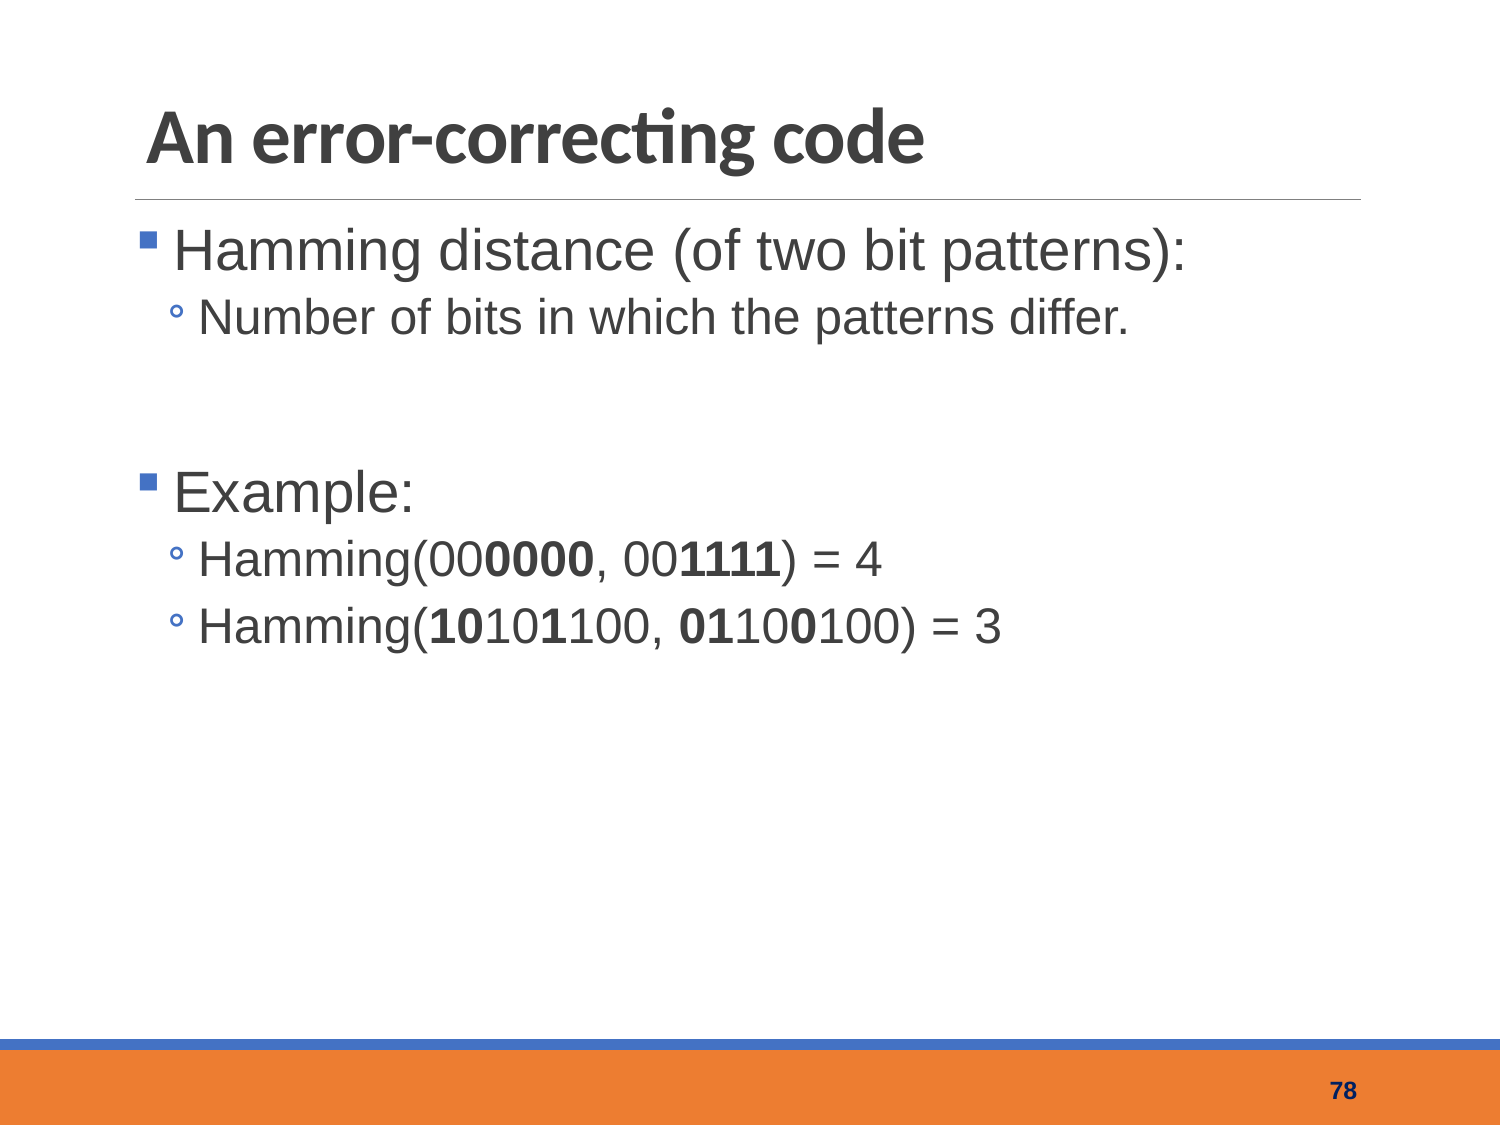

# An error-correcting code
Hamming distance (of two bit patterns):
Number of bits in which the patterns differ.

Example:
Hamming(000000, 001111) = 4
Hamming(10101100, 01100100) = 3
78